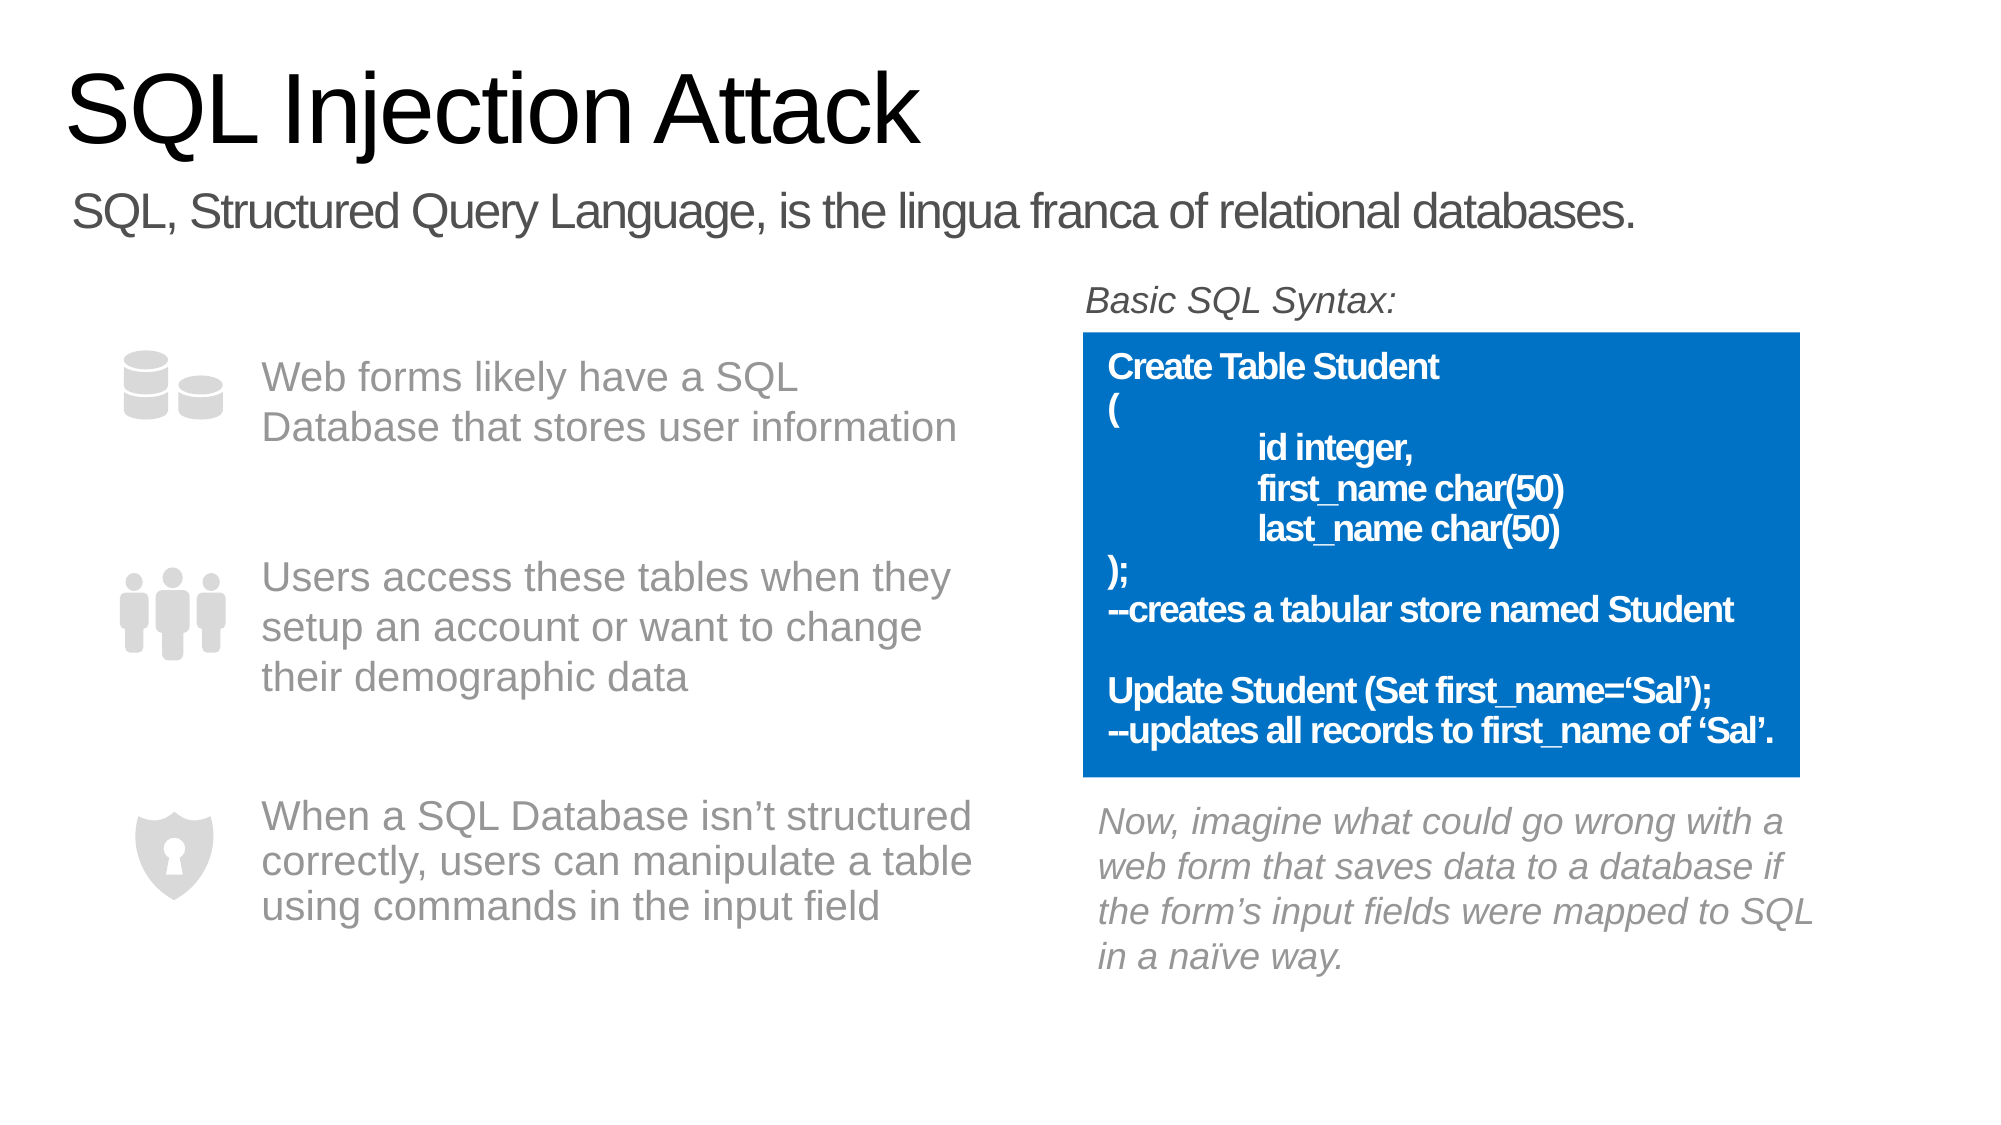

# SQL Injection Attack
SQL, Structured Query Language, is the lingua franca of relational databases.
Basic SQL Syntax:
Create Table Student
(
	id integer,
	first_name char(50)
	last_name char(50)
);
--creates a tabular store named Student

Update Student (Set first_name=‘Sal’);
--updates all records to first_name of ‘Sal’.
Web forms likely have a SQL Database that stores user information

Users access these tables when they setup an account or want to change their demographic data

When a SQL Database isn’t structured correctly, users can manipulate a table using commands in the input field
Now, imagine what could go wrong with a web form that saves data to a database if the form’s input fields were mapped to SQL in a naïve way.